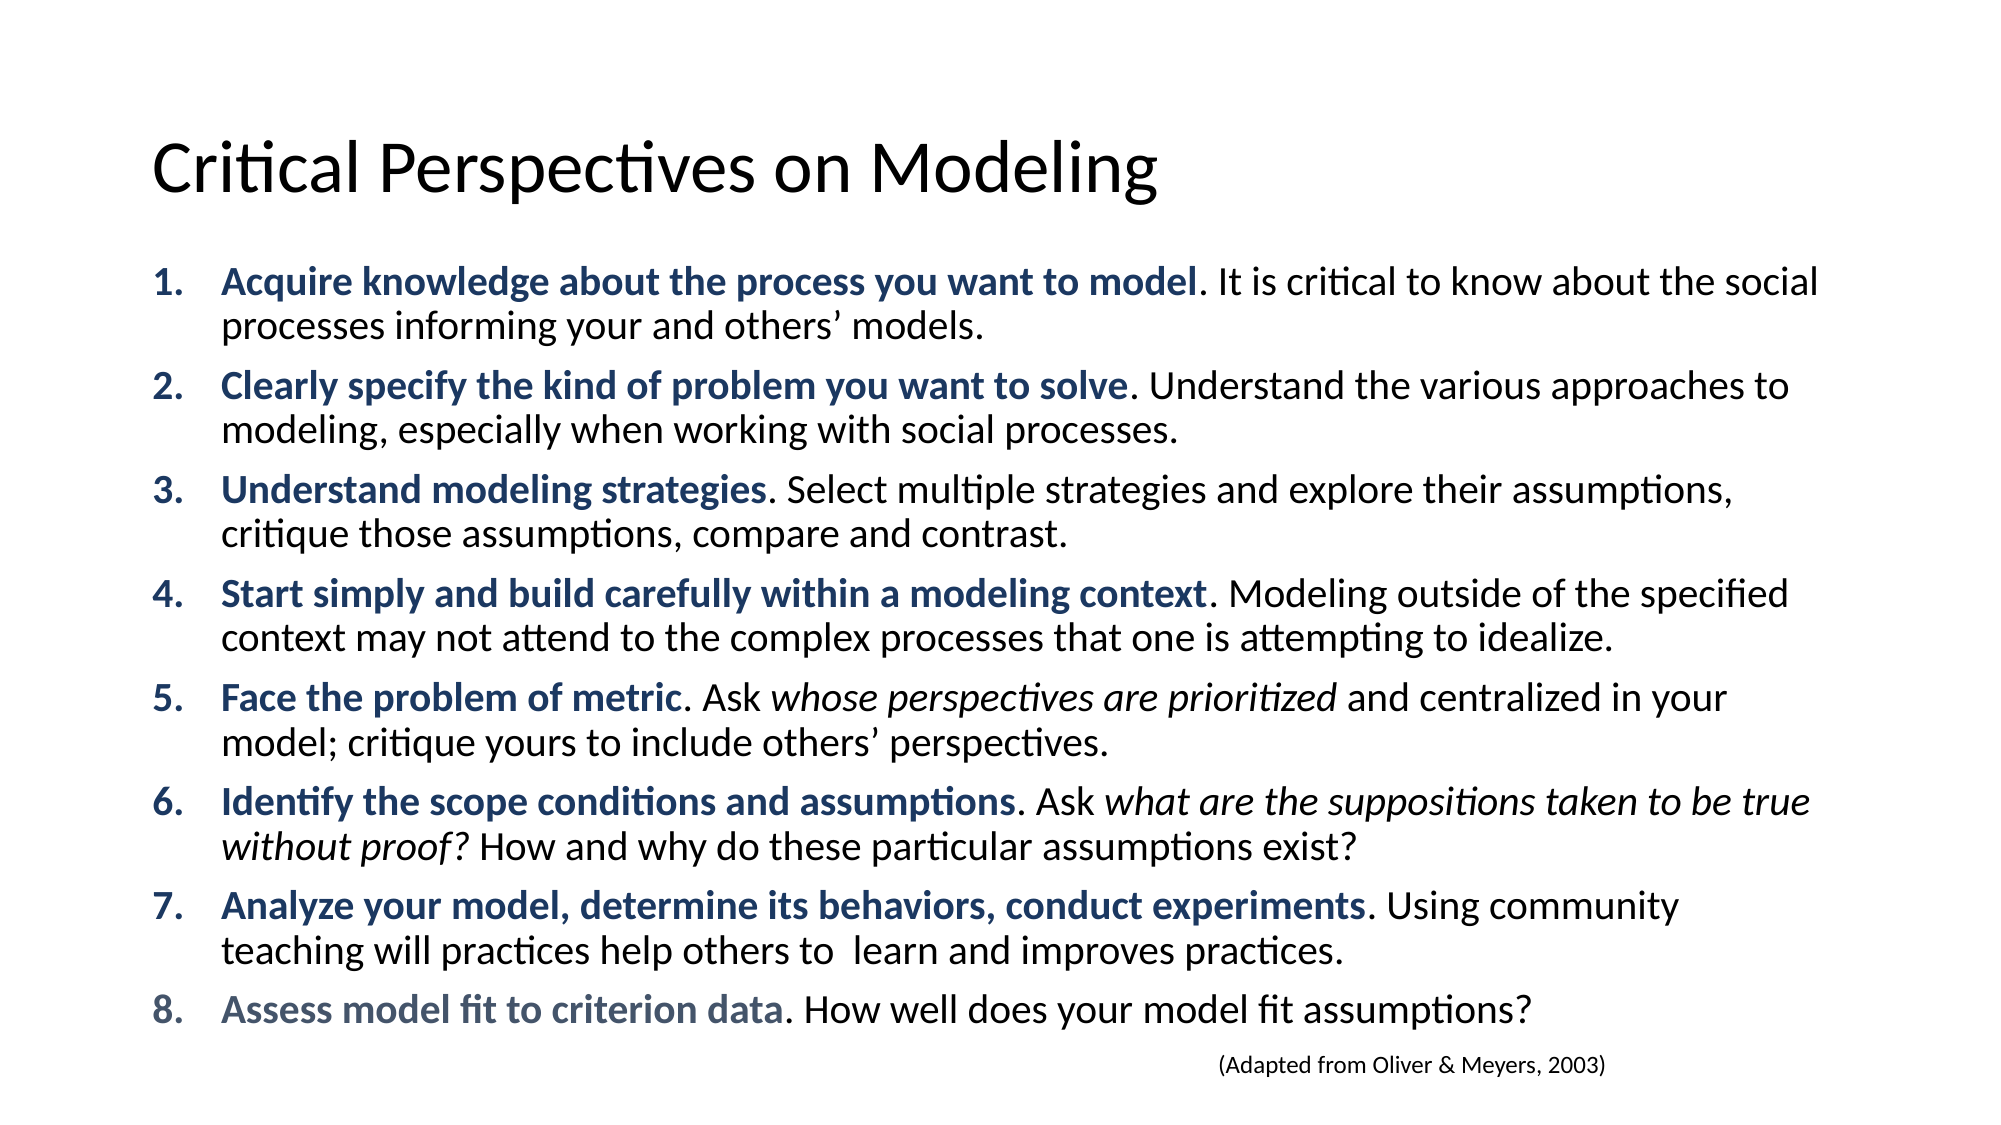

# Critical Perspectives on Modeling
Acquire knowledge about the process you want to model. It is critical to know about the social processes informing your and others’ models.
Clearly specify the kind of problem you want to solve. Understand the various approaches to modeling, especially when working with social processes.
Understand modeling strategies. Select multiple strategies and explore their assumptions, critique those assumptions, compare and contrast.
Start simply and build carefully within a modeling context. Modeling outside of the specified context may not attend to the complex processes that one is attempting to idealize.
Face the problem of metric. Ask whose perspectives are prioritized and centralized in your model; critique yours to include others’ perspectives.
Identify the scope conditions and assumptions. Ask what are the suppositions taken to be true without proof? How and why do these particular assumptions exist?
Analyze your model, determine its behaviors, conduct experiments. Using community teaching will practices help others to  learn and improves practices.
Assess model fit to criterion data. How well does your model fit assumptions?

(Adapted from Oliver & Meyers, 2003)